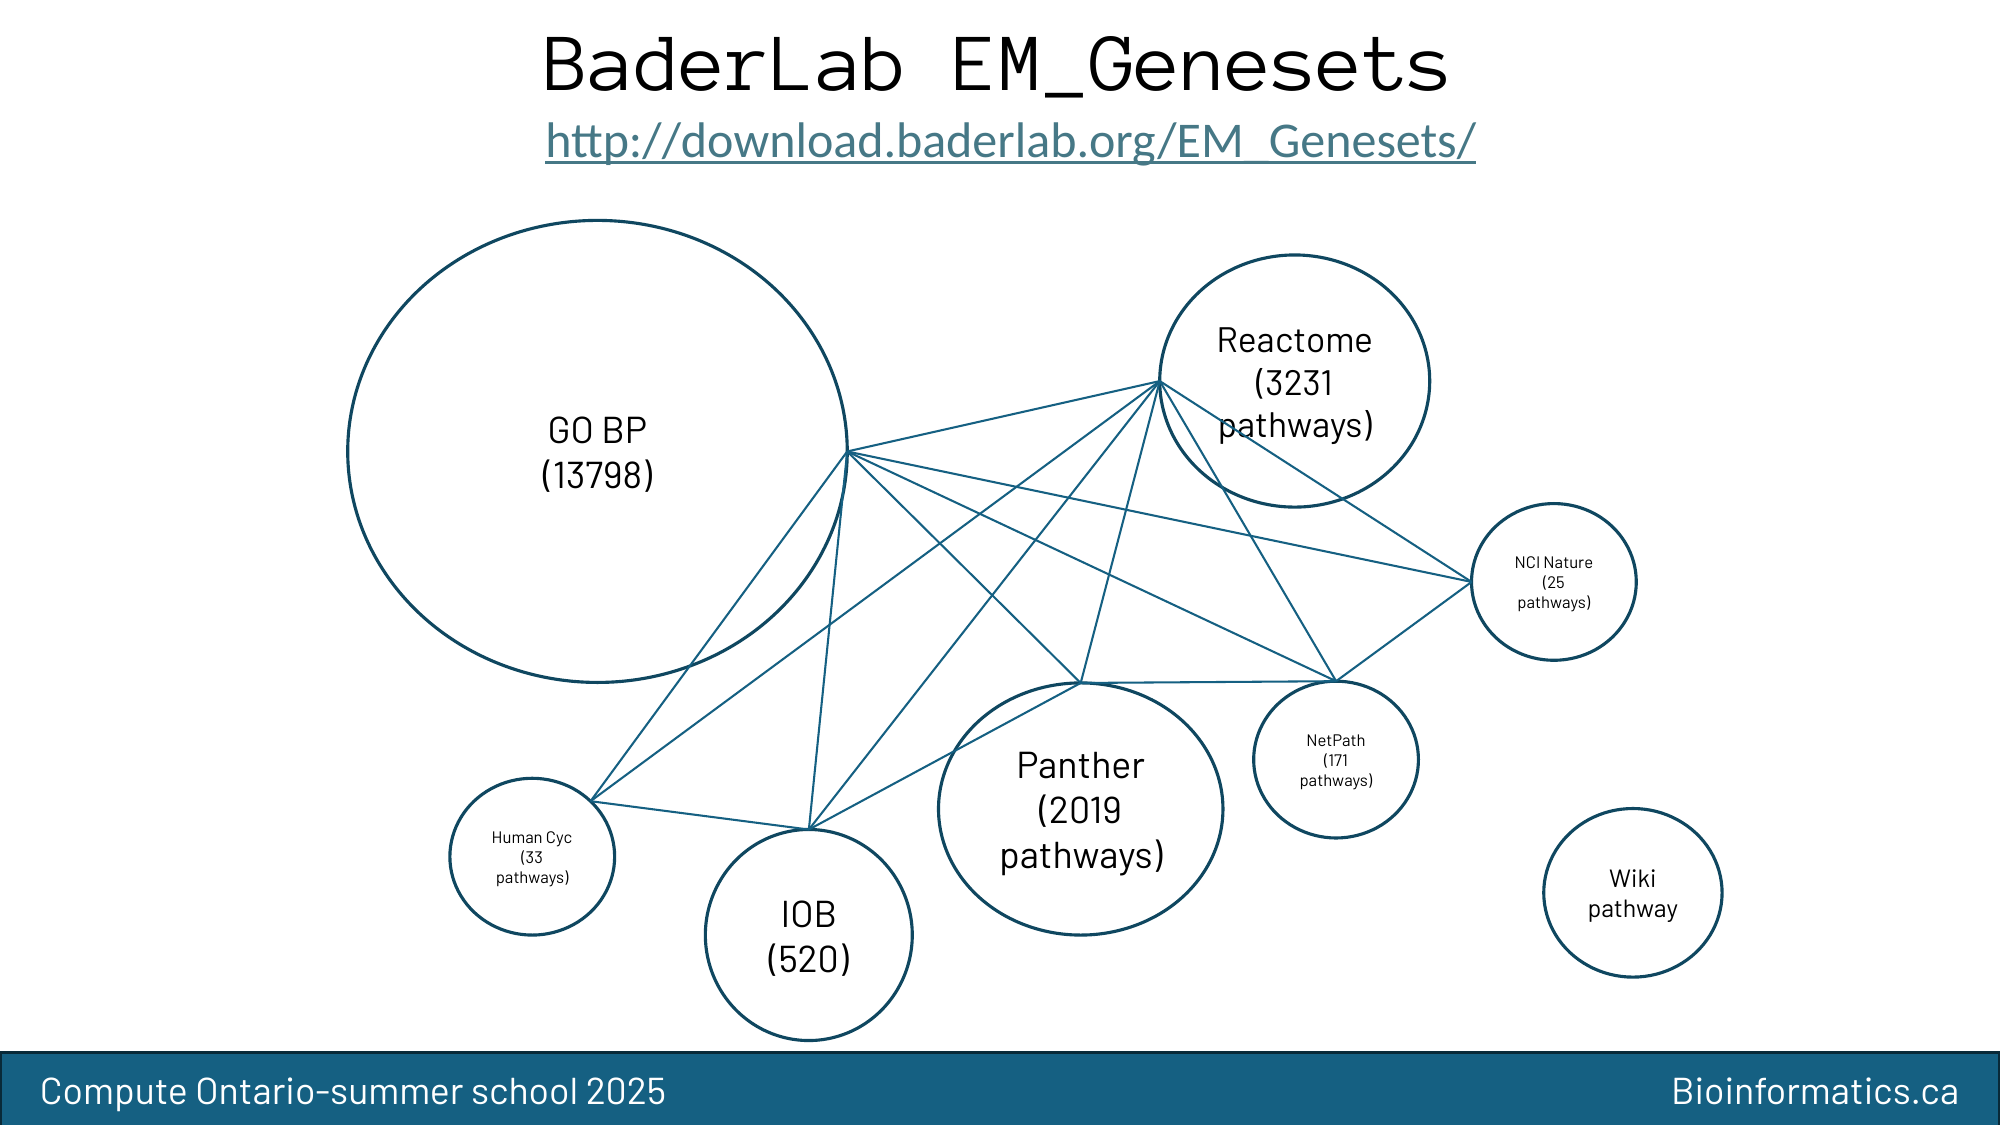

BaderLab EM_Genesets
http://download.baderlab.org/EM_Genesets/

GO BP
(13798)
Reactome
(3231 pathways)
NCI Nature
(25 pathways)
NetPath
(171 pathways)
Panther
(2019 pathways)
Human Cyc
(33 pathways)
IOB
(520)
Wiki pathway
15
Compute Ontario-summer school 2025                                                                                                                                      Bioinformatics.ca